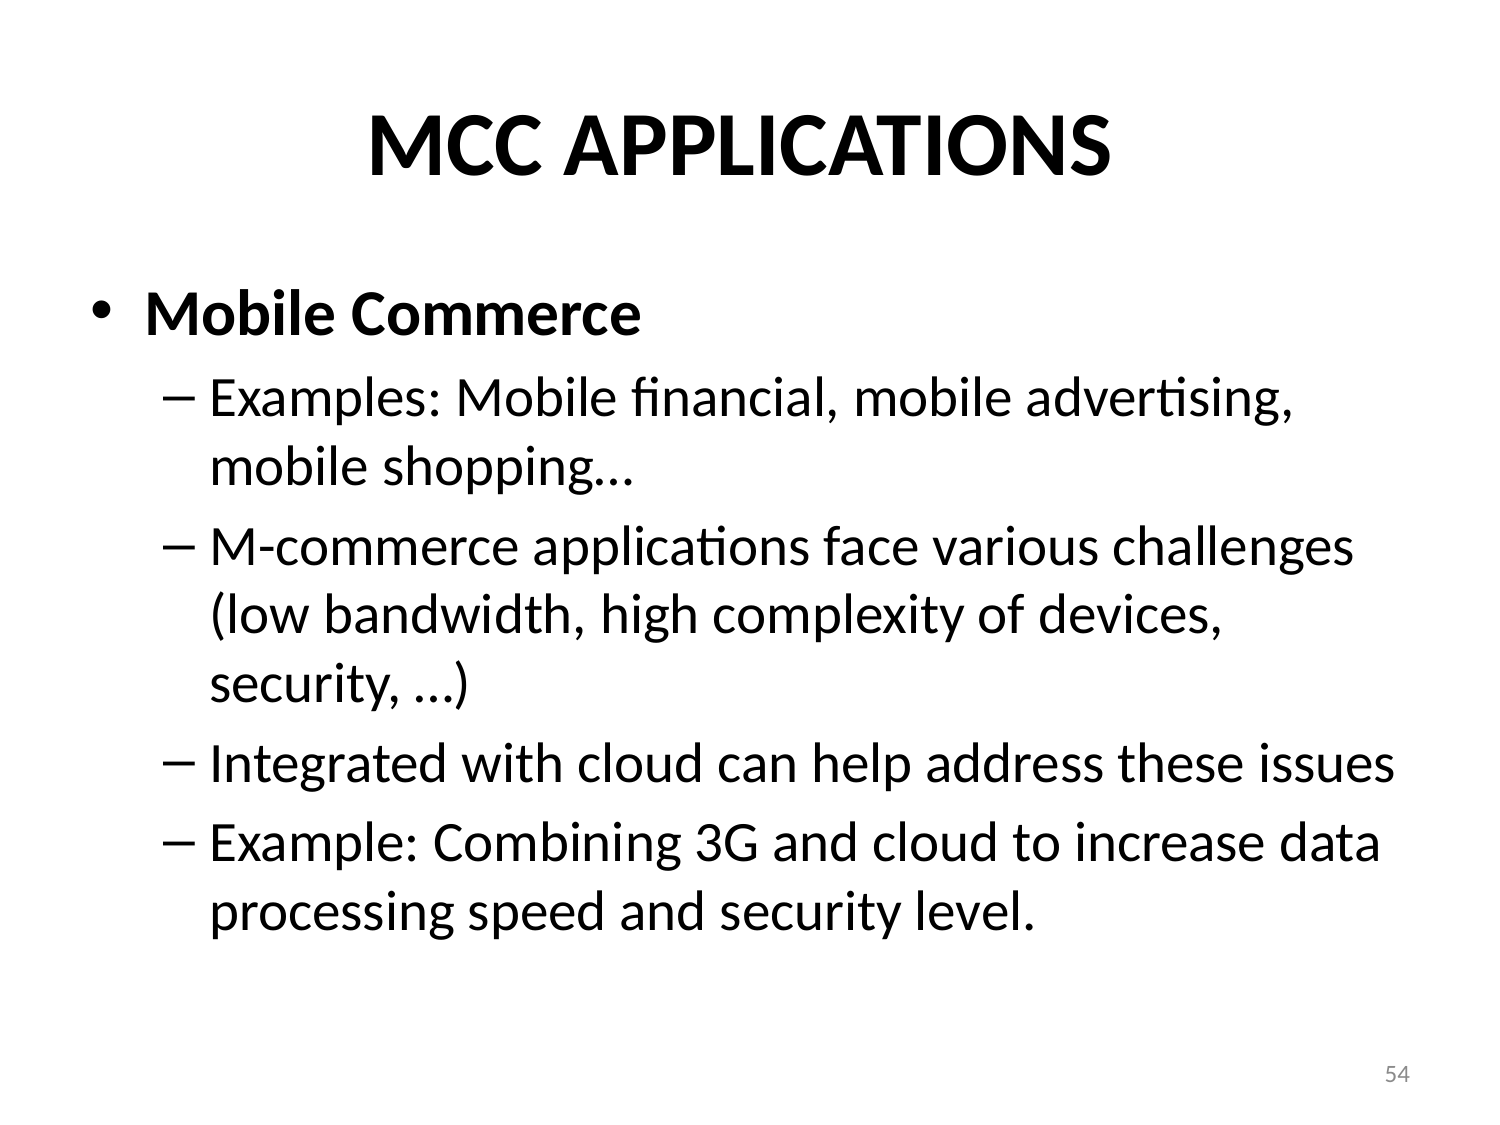

# MCC APPLICATIONS
Mobile Commerce
Examples: Mobile financial, mobile advertising, mobile shopping…
M-commerce applications face various challenges (low bandwidth, high complexity of devices, security, …)
Integrated with cloud can help address these issues
Example: Combining 3G and cloud to increase data processing speed and security level.

54